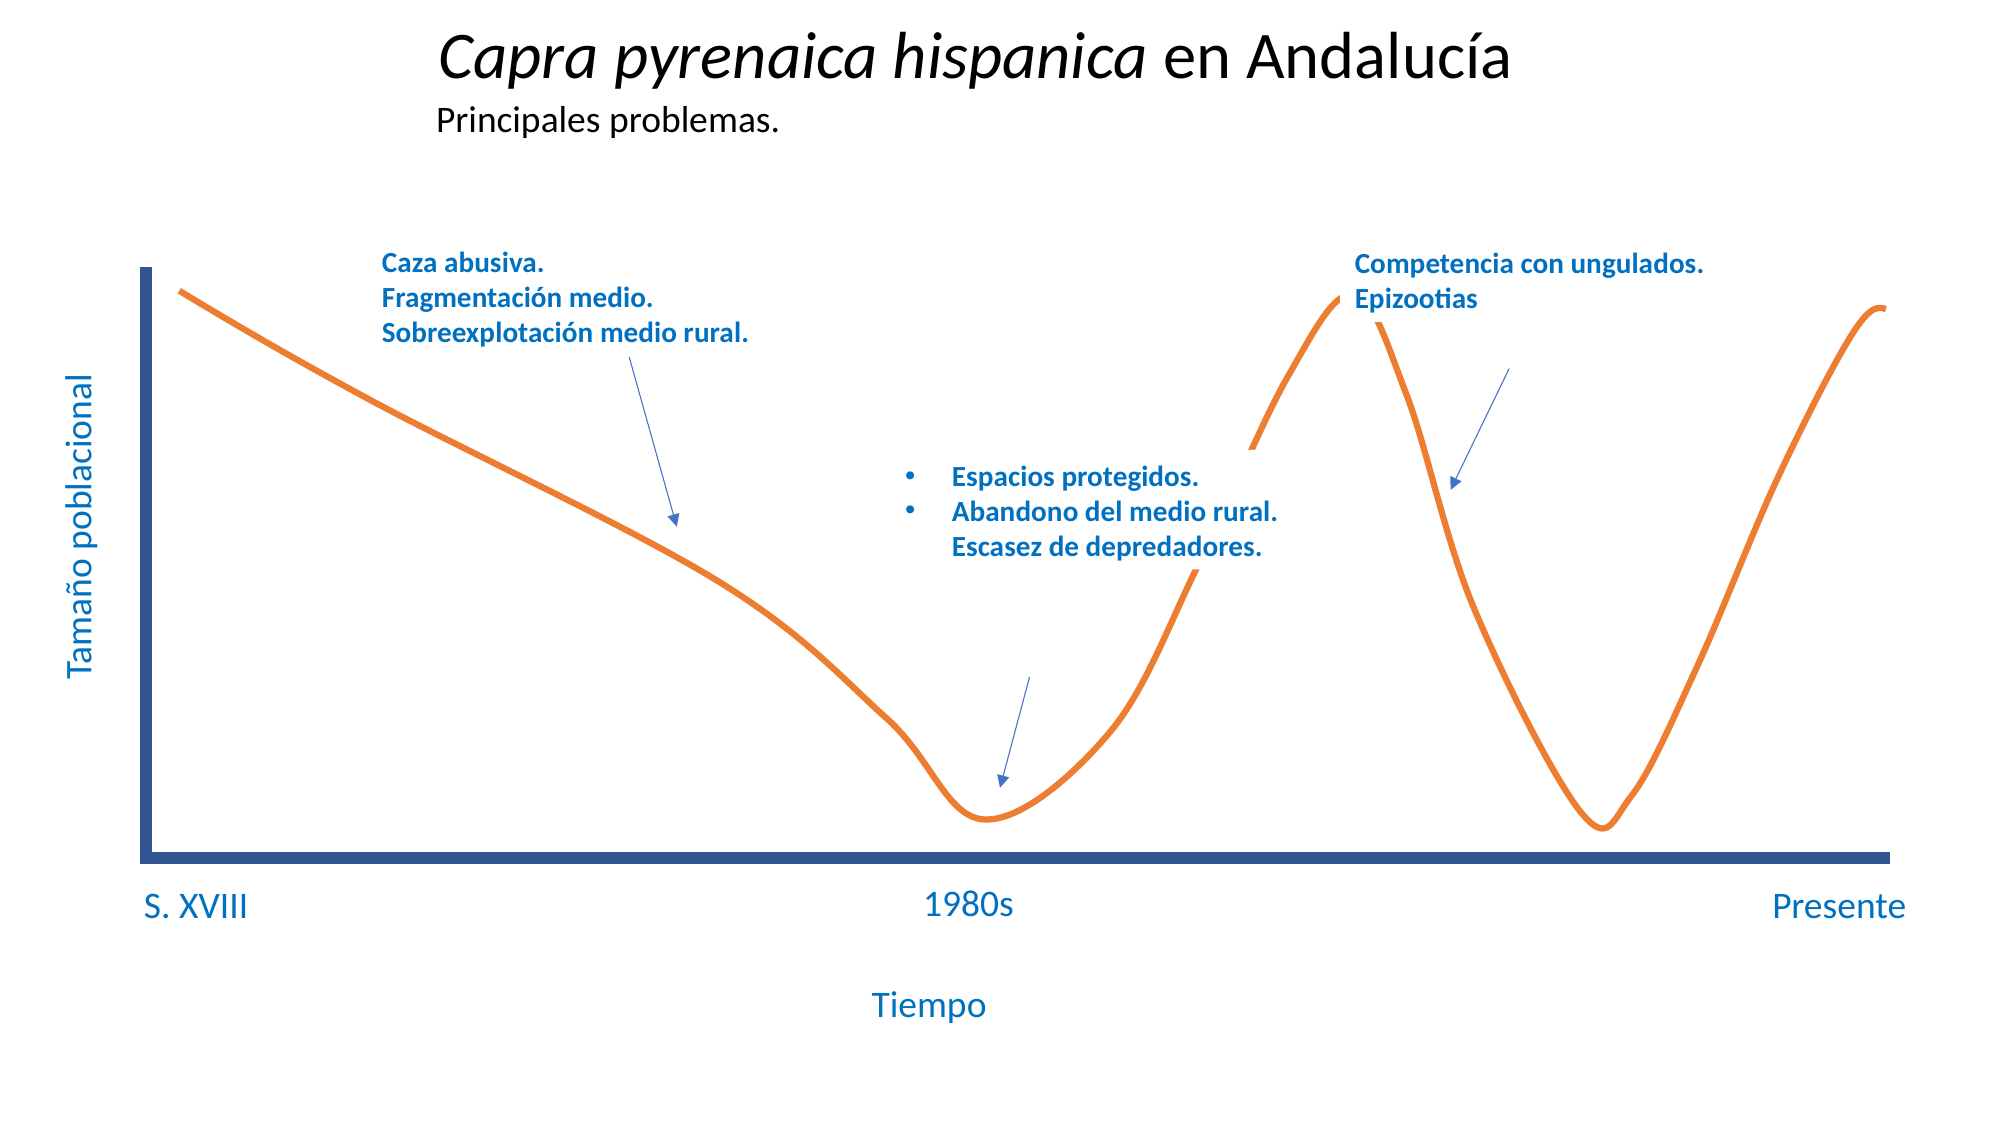

Capra pyrenaica hispanica en Andalucía
Principales problemas.
Caza abusiva.
Fragmentación medio.
Sobreexplotación medio rural.
Competencia con ungulados.
Epizootias

Tamaño poblacional
1980s
S. XVIII
Presente
Tiempo

Espacios protegidos.
Abandono del medio rural. Escasez de depredadores.